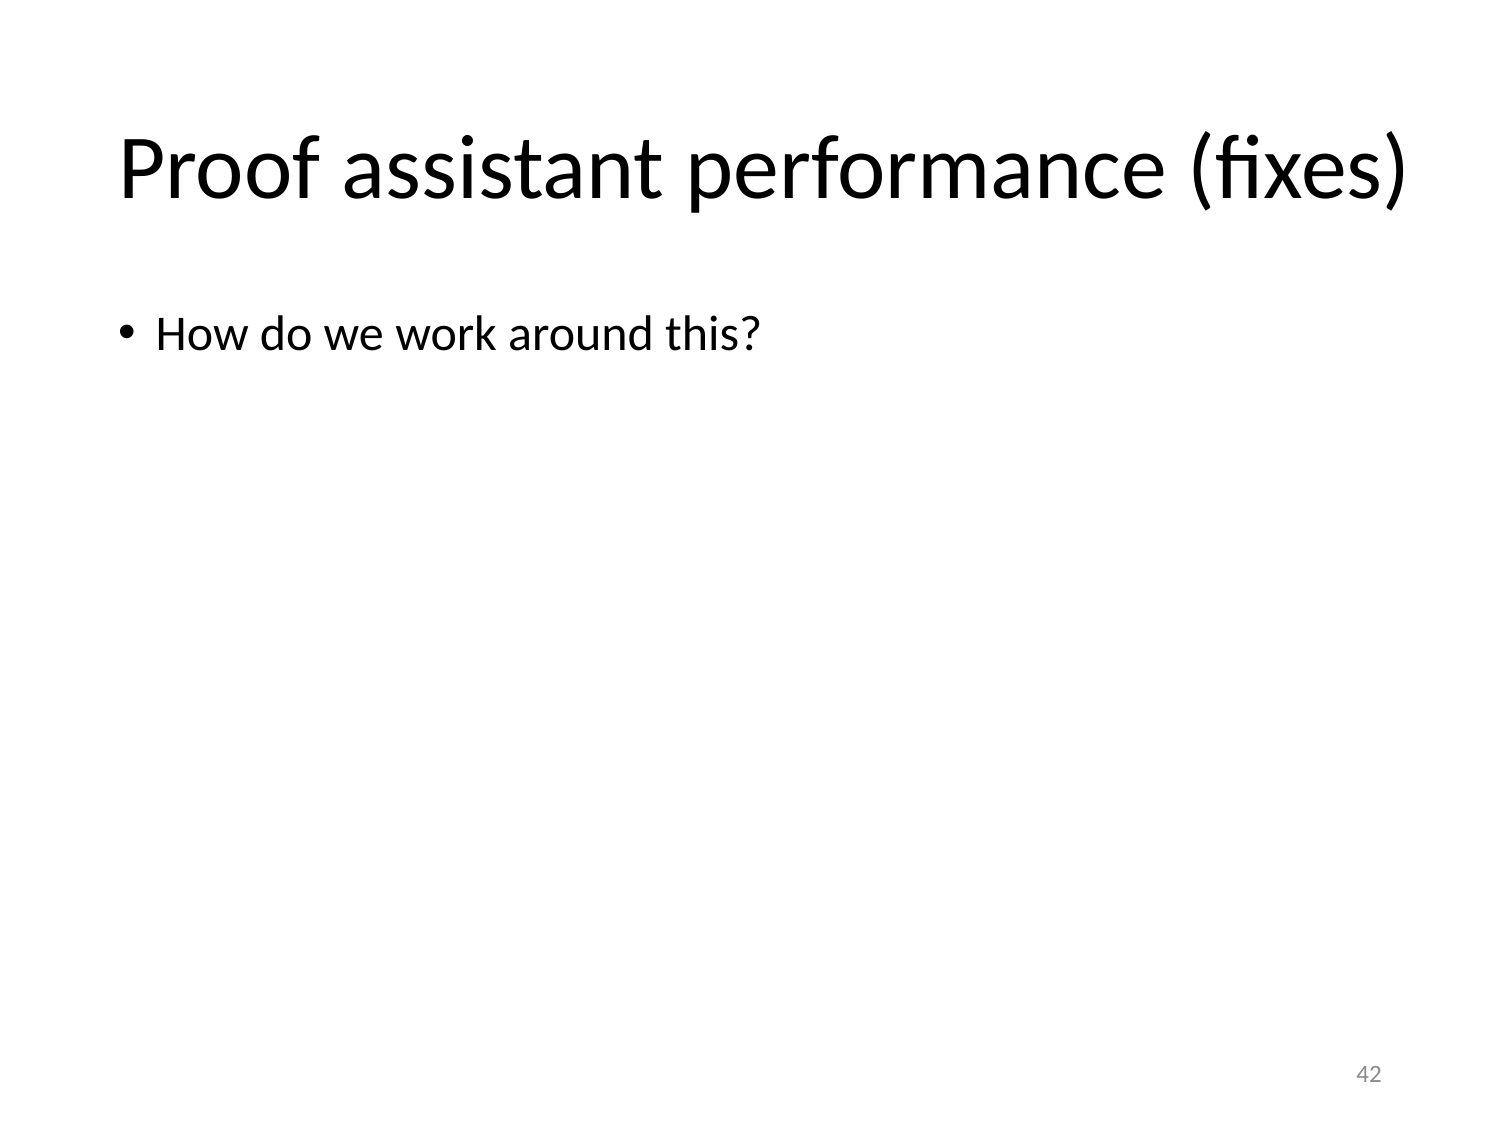

# Proof assistant performance (fixes)
How do we work around this?
42